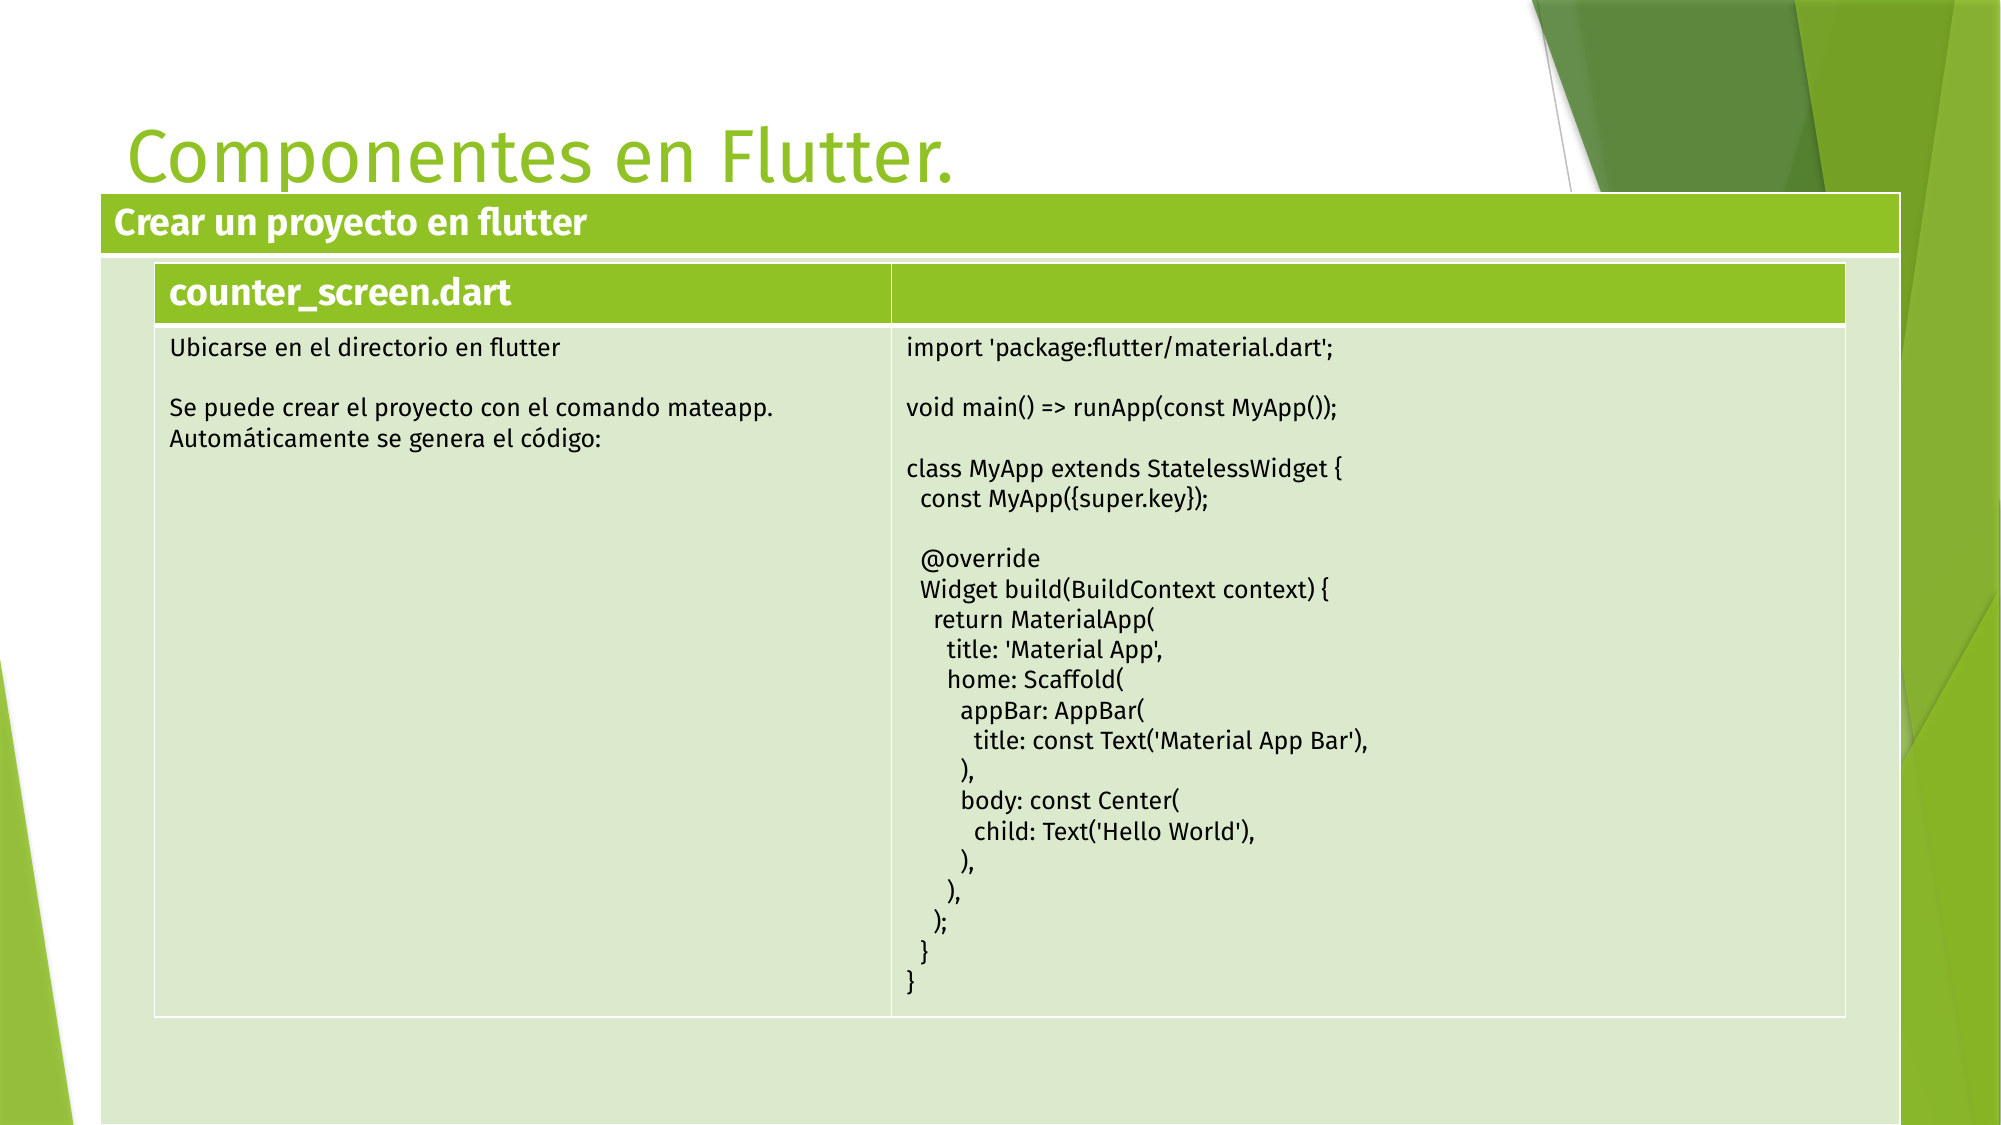

# Componentes en Flutter.
| Crear un proyecto en flutter |
| --- |
|  |
| counter\_screen.dart |  |
| --- | --- |
| Ubicarse en el directorio en flutter Se puede crear el proyecto con el comando mateapp. Automáticamente se genera el código: | import 'package:flutter/material.dart'; void main() => runApp(const MyApp()); class MyApp extends StatelessWidget { const MyApp({super.key}); @override Widget build(BuildContext context) { return MaterialApp( title: 'Material App', home: Scaffold( appBar: AppBar( title: const Text('Material App Bar'), ), body: const Center( child: Text('Hello World'), ), ), ); } } |